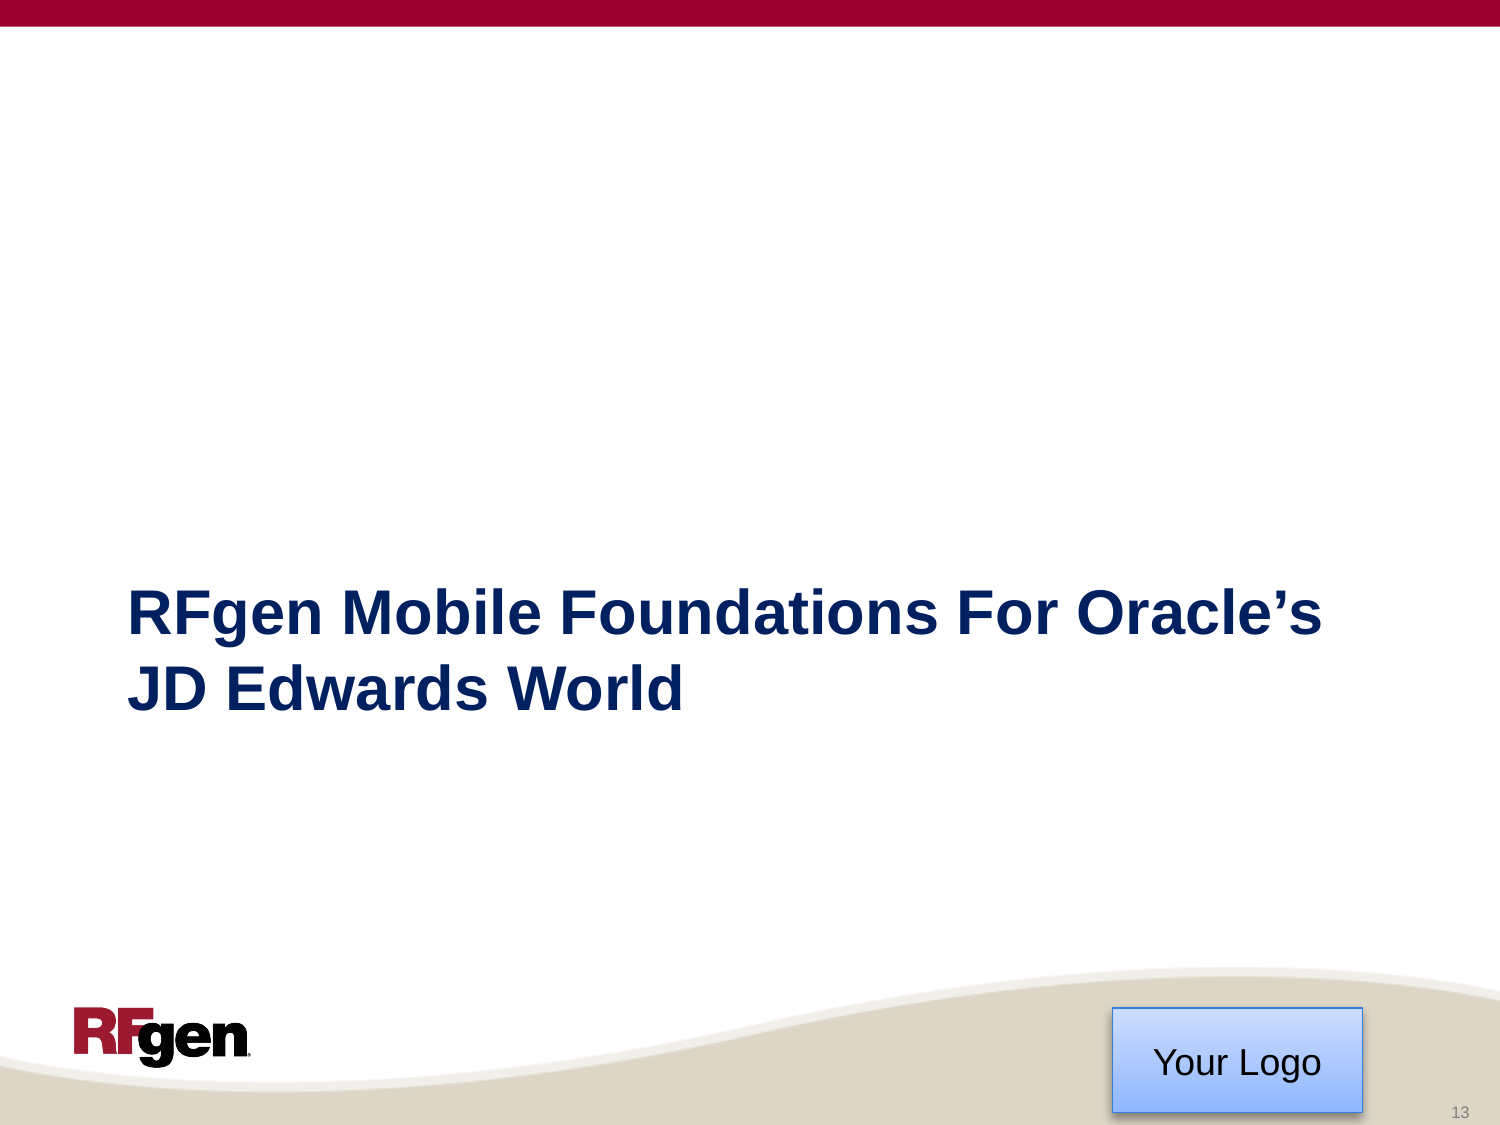

# RFgen Mobile Foundations For Oracle’s JD Edwards World
13